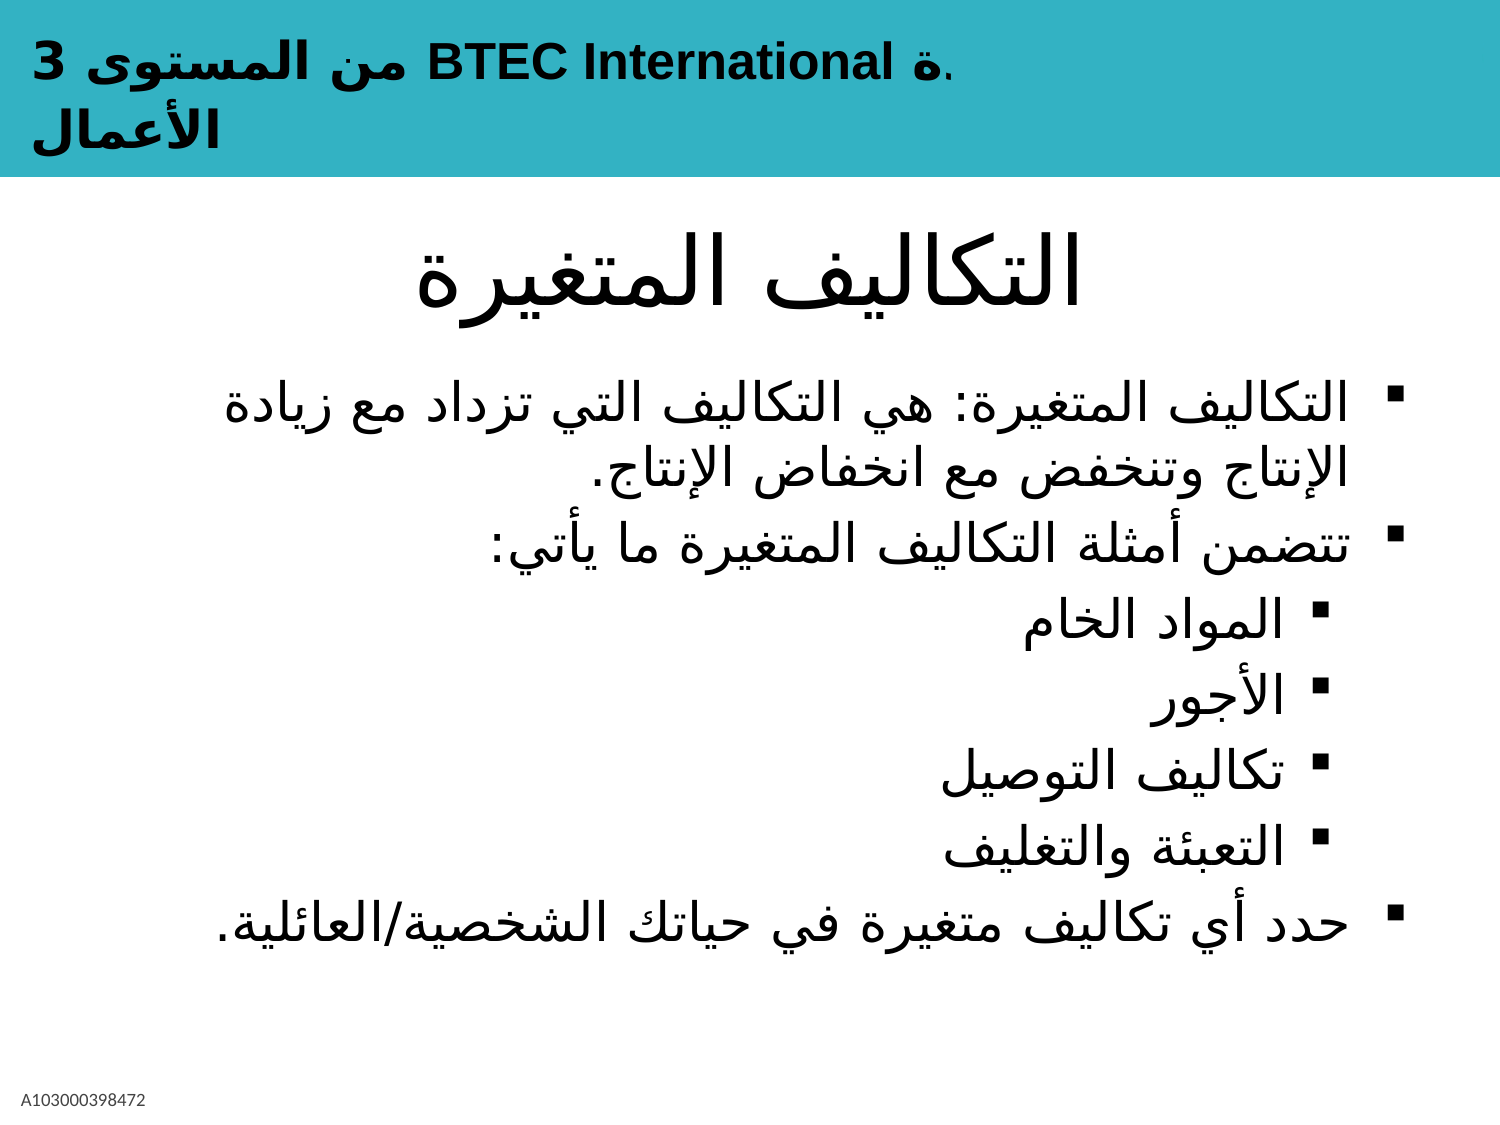

# التكاليف المتغيرة
التكاليف المتغيرة: هي التكاليف التي تزداد مع زيادة الإنتاج وتنخفض مع انخفاض الإنتاج.
تتضمن أمثلة التكاليف المتغيرة ما يأتي:
المواد الخام
الأجور
تكاليف التوصيل
التعبئة والتغليف
حدد أي تكاليف متغيرة في حياتك الشخصية/العائلية.
A103000398472